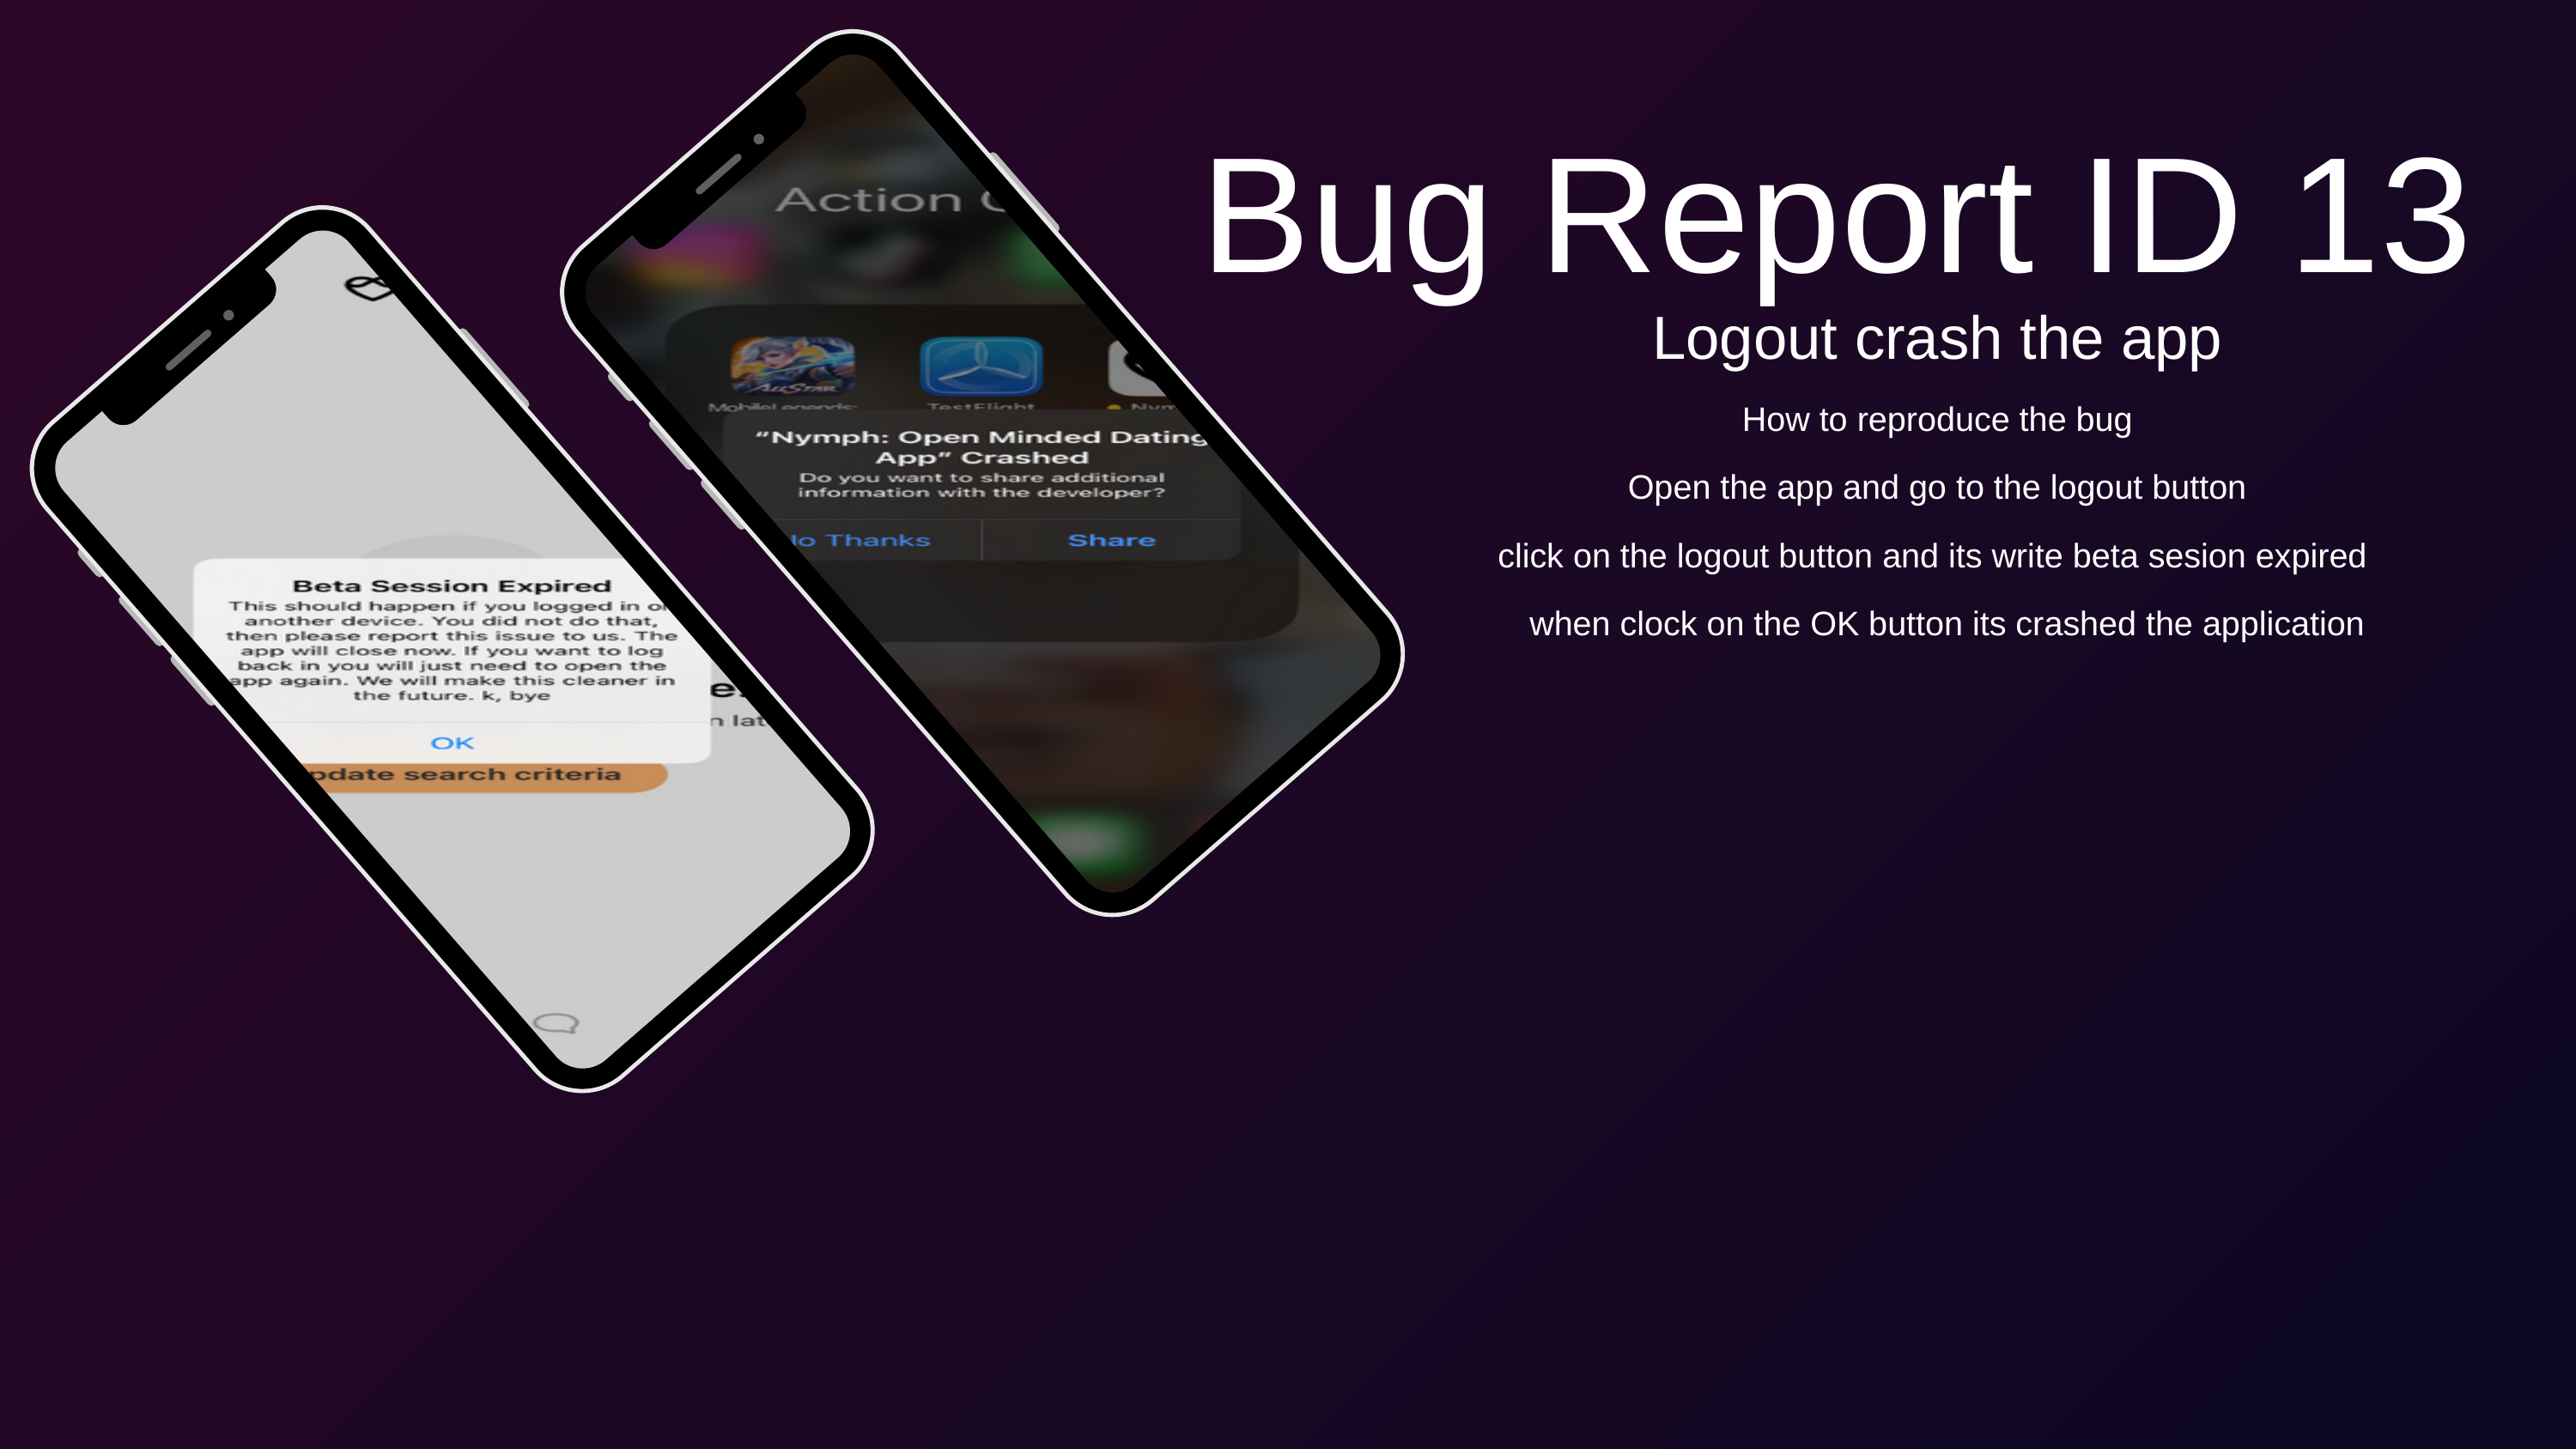

Bug Report ID 13

Logout crash the app
How to reproduce the bug
Open the app and go to the logout button
click on the logout button and its write beta sesion expired
when clock on the OK button its crashed the application